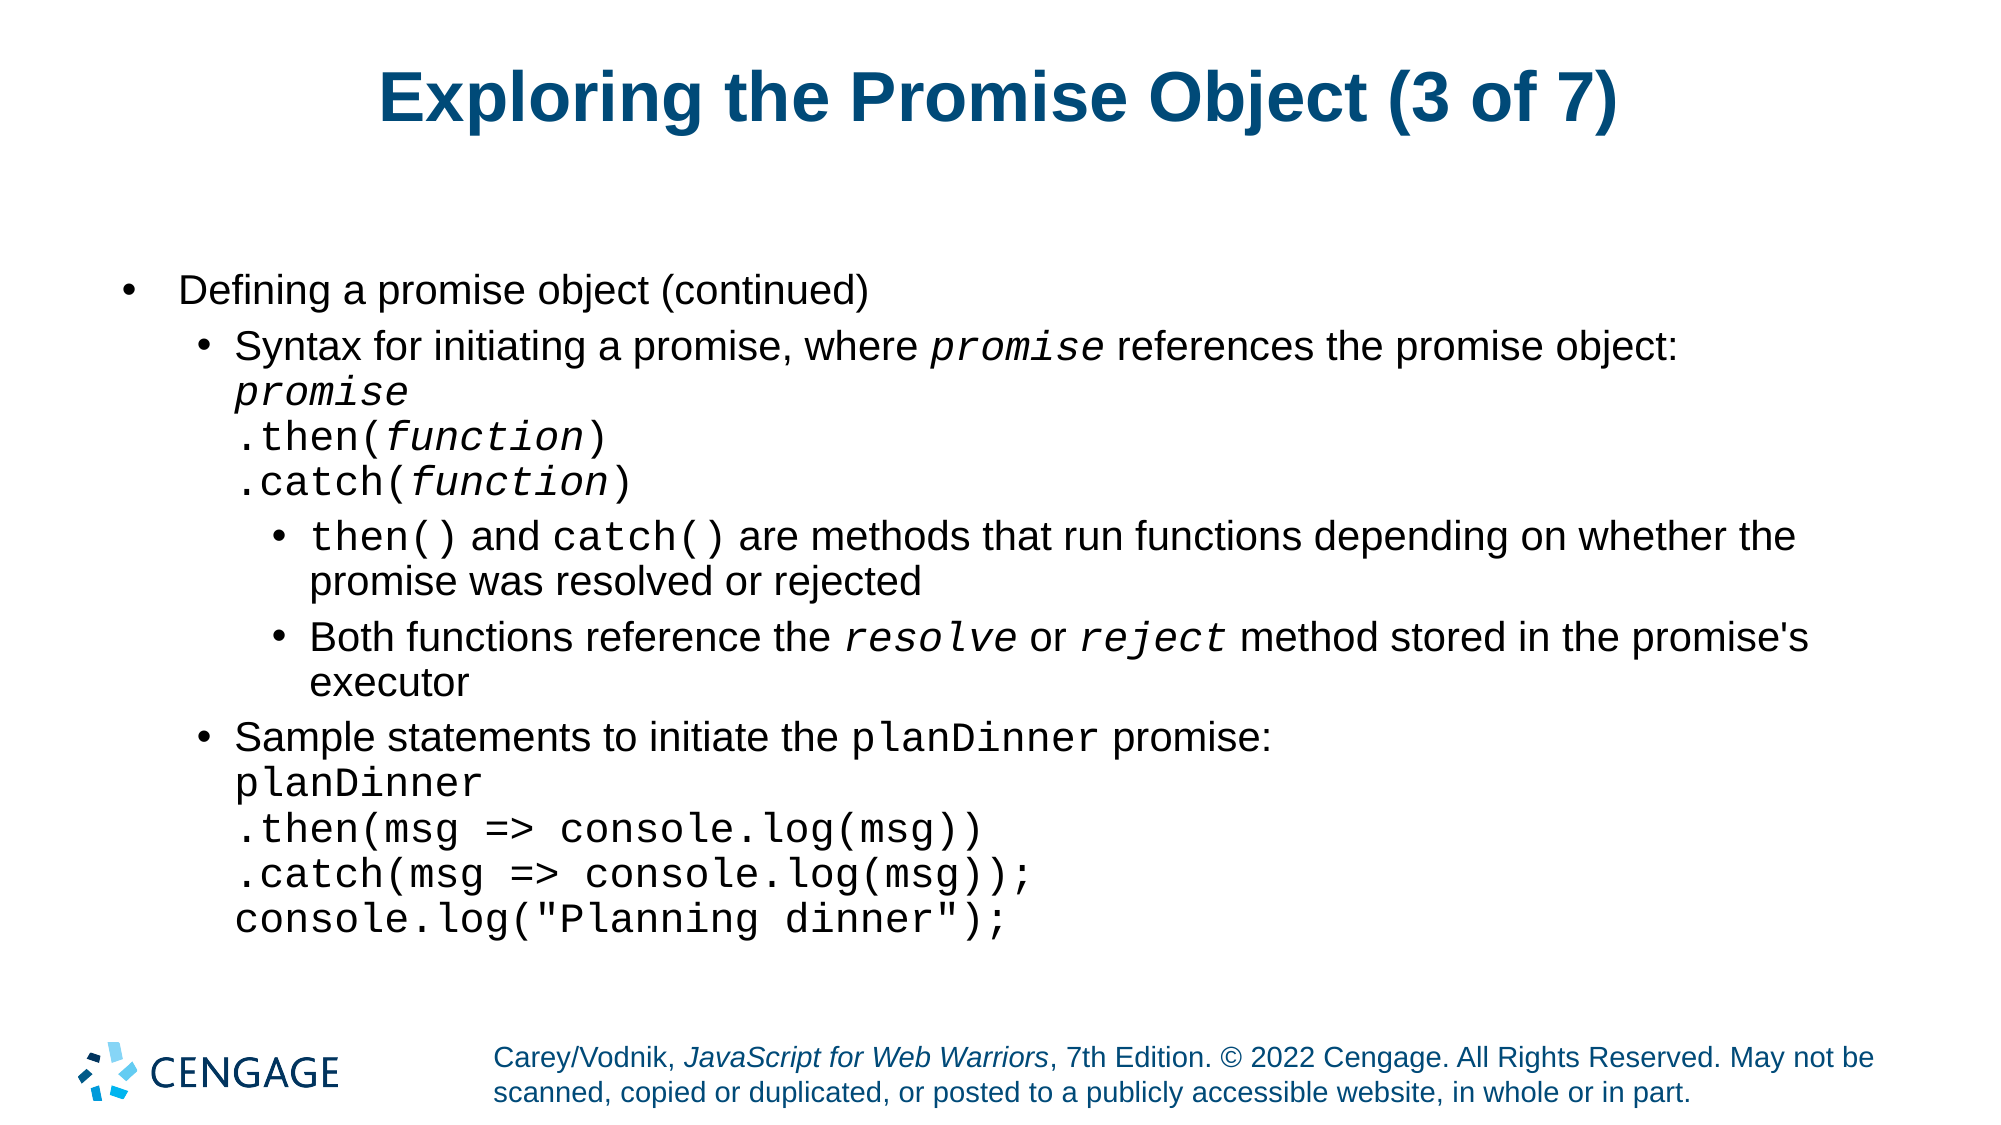

# Exploring the Promise Object (3 of 7)
Defining a promise object (continued)
Syntax for initiating a promise, where promise references the promise object:
promise
.then(function)
.catch(function)
then() and catch() are methods that run functions depending on whether the promise was resolved or rejected
Both functions reference the resolve or reject method stored in the promise's executor
Sample statements to initiate the planDinner promise:
planDinner
.then(msg => console.log(msg))
.catch(msg => console.log(msg));
console.log("Planning dinner");